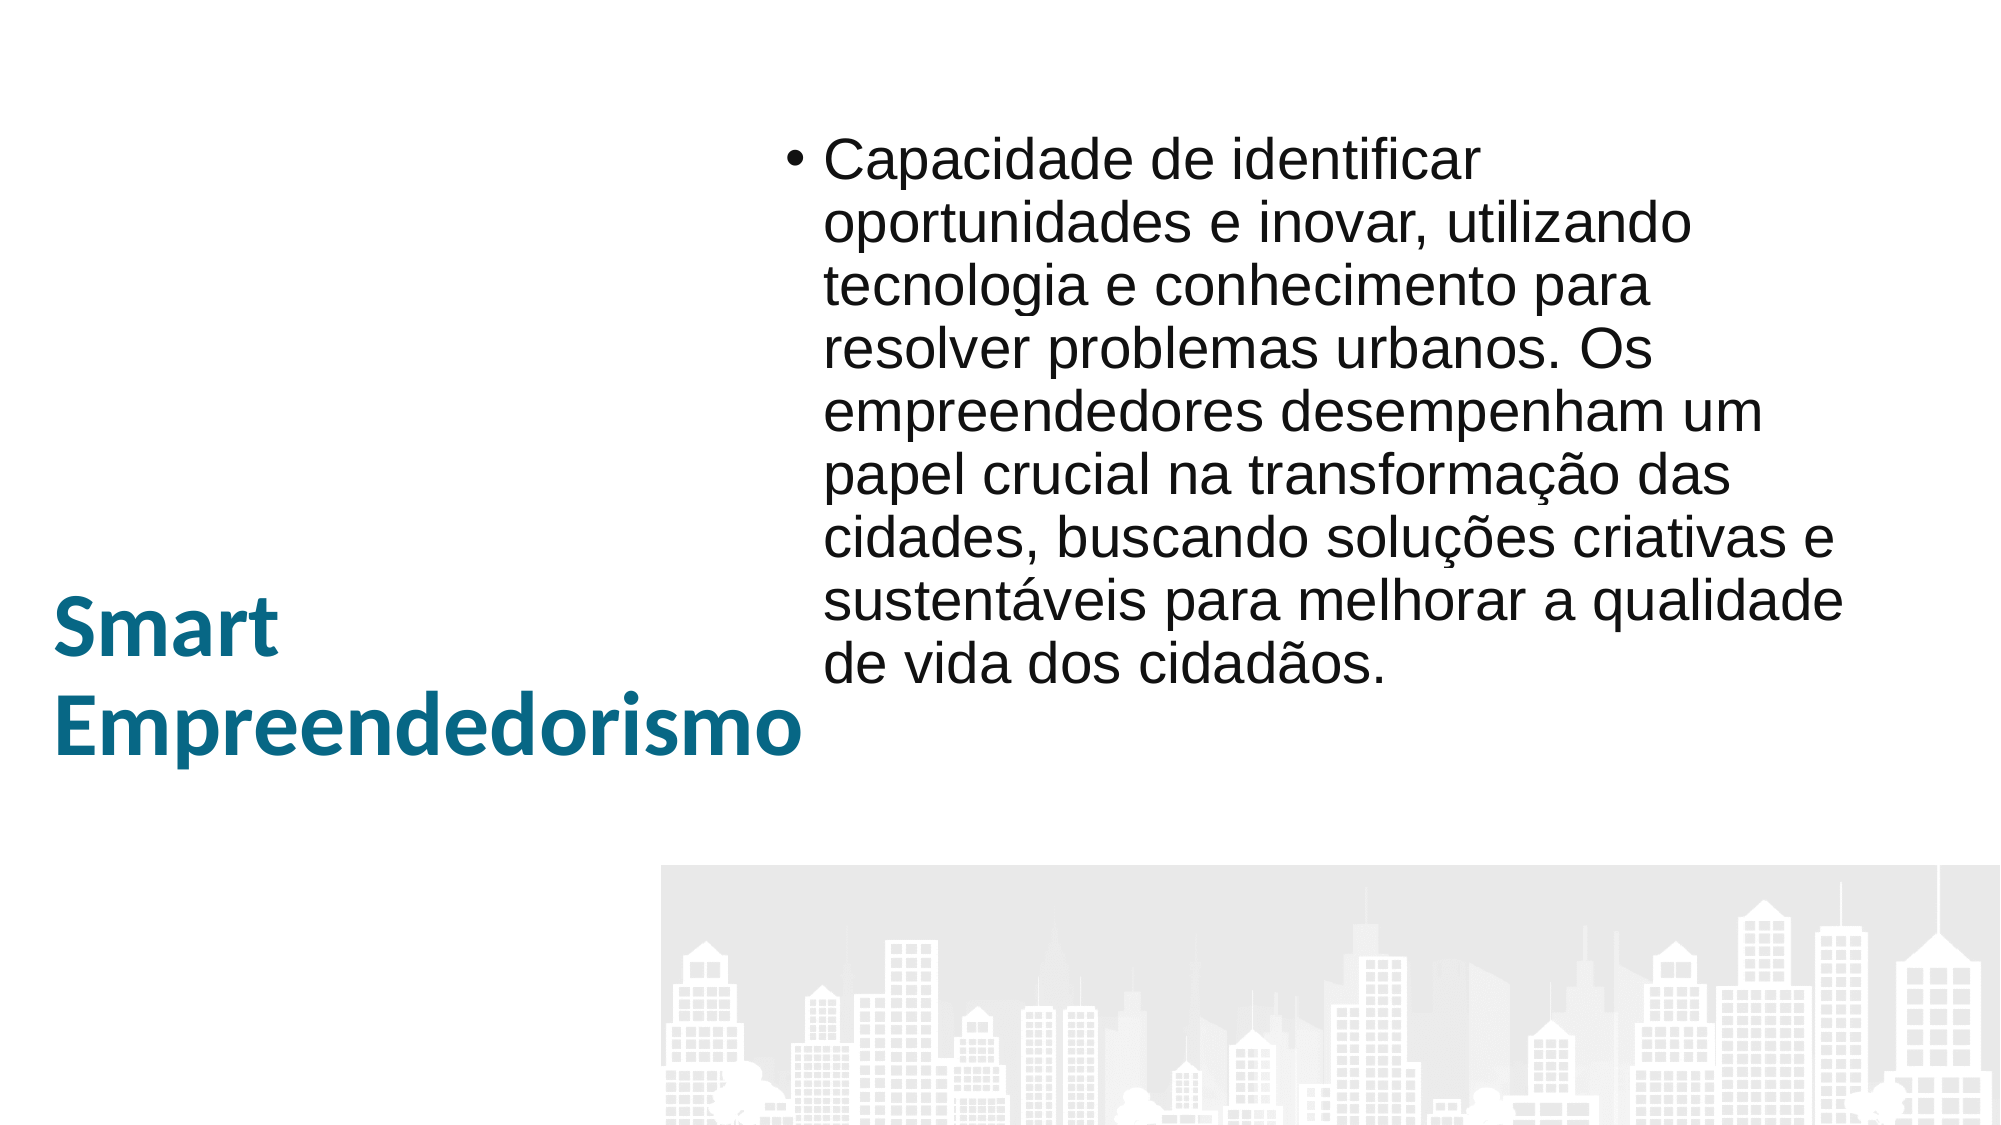

Capacidade de identificar oportunidades e inovar, utilizando tecnologia e conhecimento para resolver problemas urbanos. Os empreendedores desempenham um papel crucial na transformação das cidades, buscando soluções criativas e sustentáveis para melhorar a qualidade de vida dos cidadãos.
# Smart Empreendedorismo